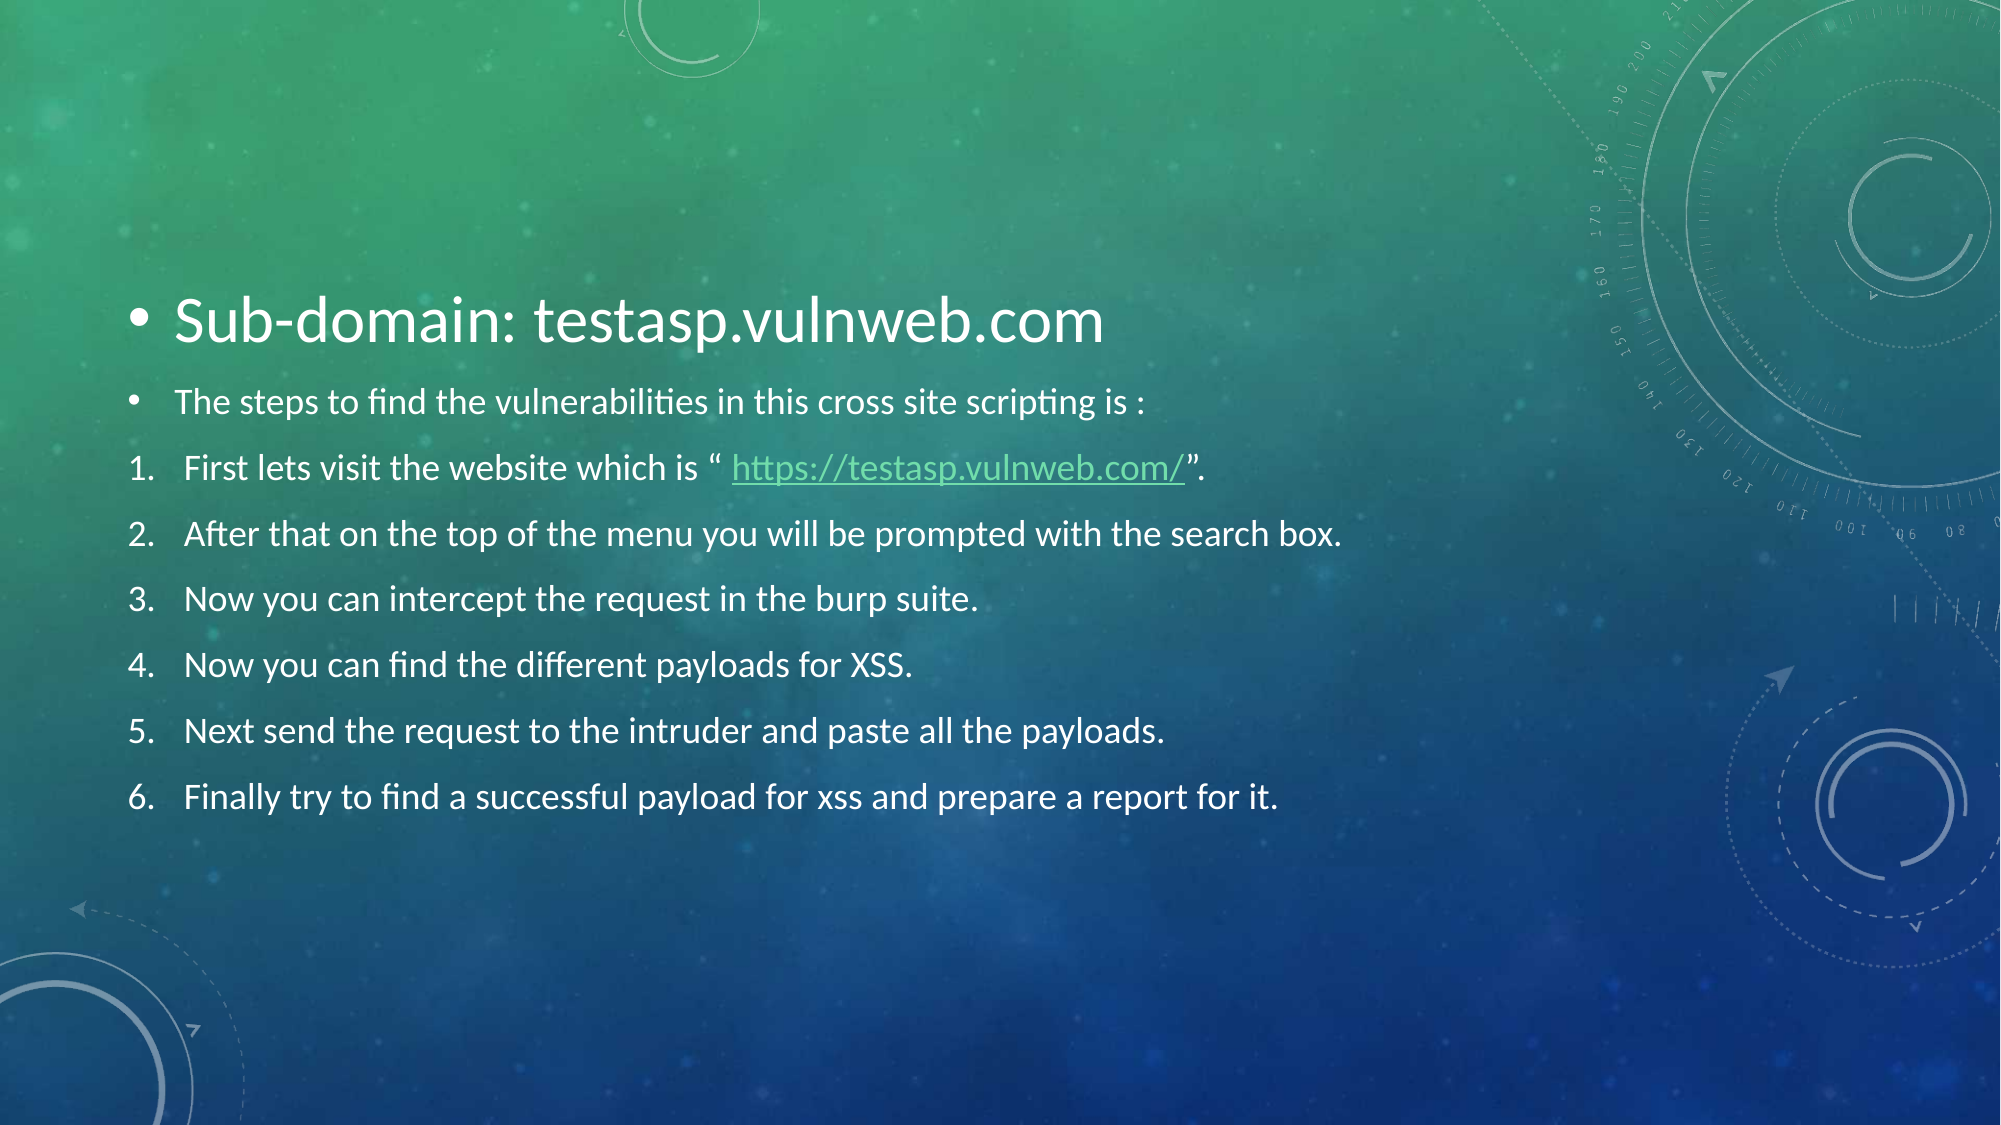

Sub-domain: testasp.vulnweb.com
The steps to find the vulnerabilities in this cross site scripting is :
First lets visit the website which is “ https://testasp.vulnweb.com/”.
After that on the top of the menu you will be prompted with the search box.
Now you can intercept the request in the burp suite.
Now you can find the different payloads for XSS.
Next send the request to the intruder and paste all the payloads.
Finally try to find a successful payload for xss and prepare a report for it.